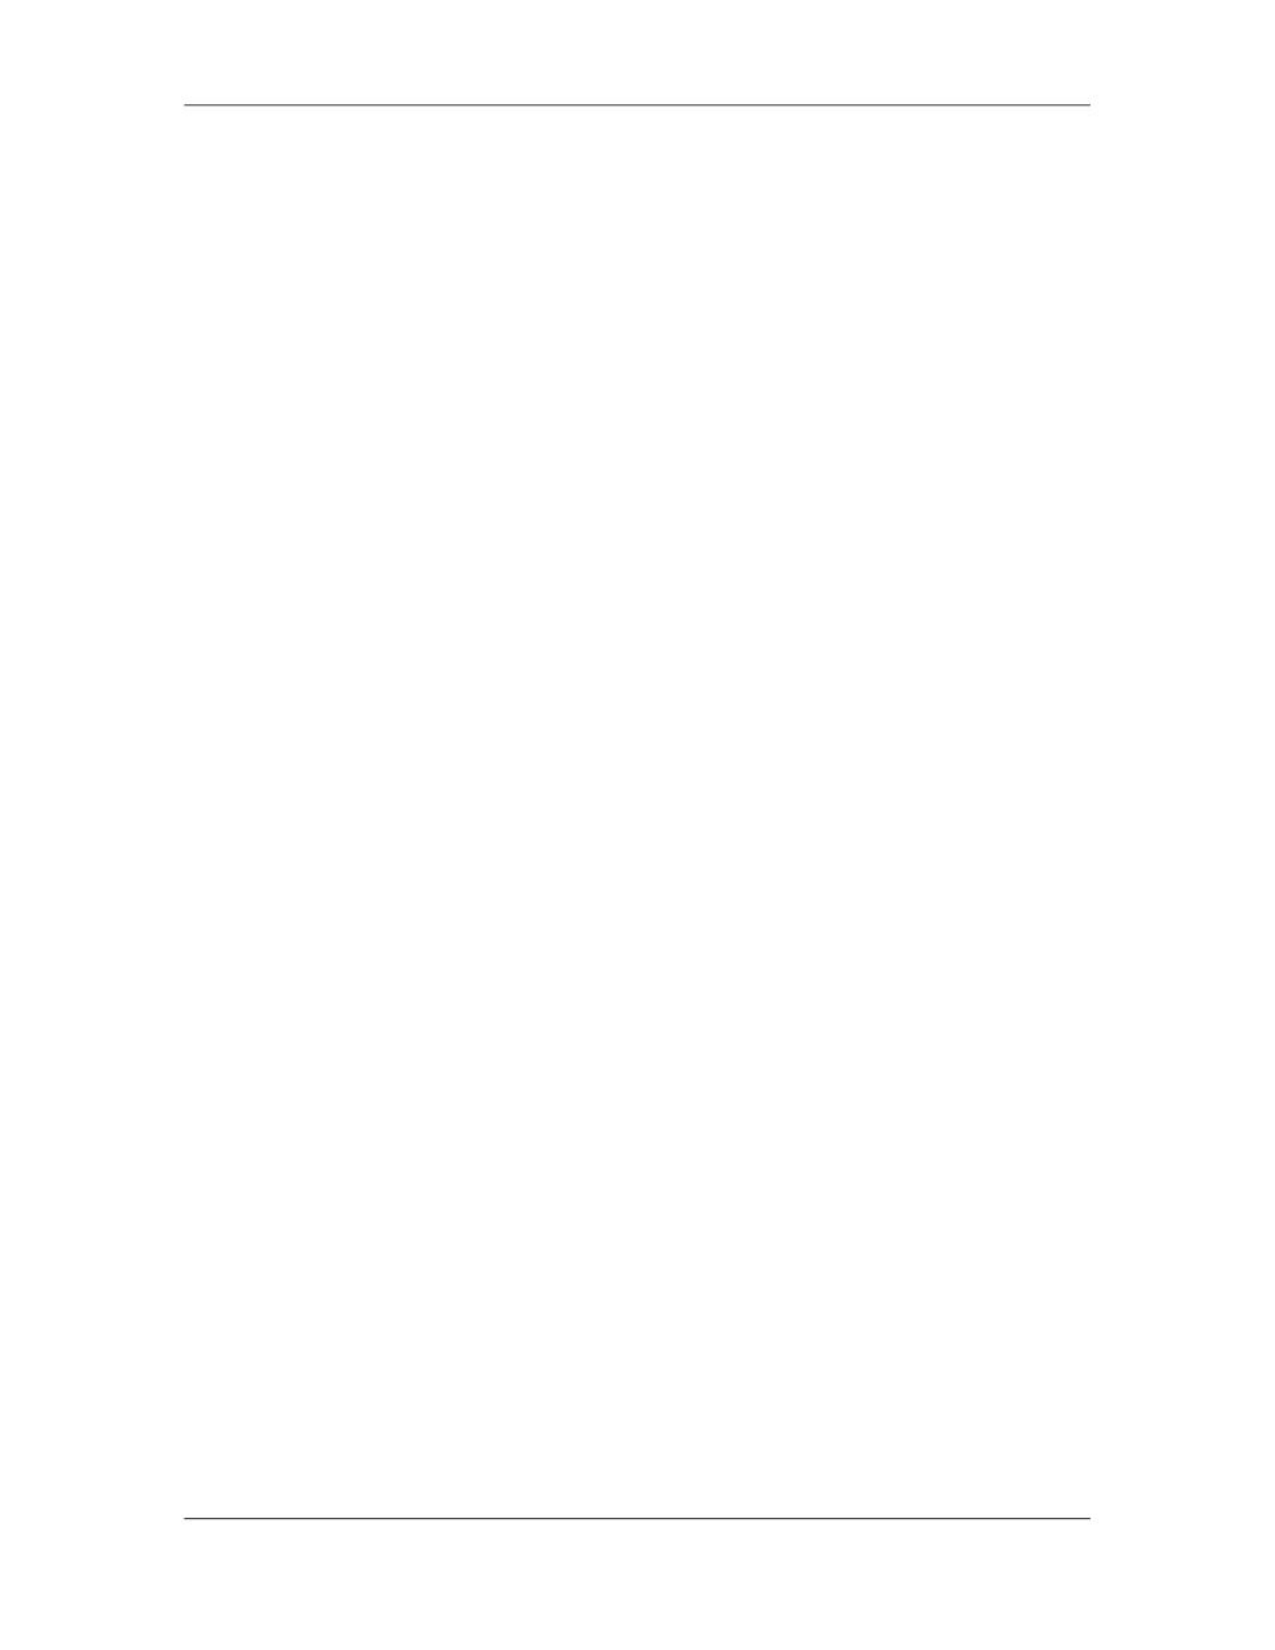

Software Project Management (CS615)

																																																																																																									wait, the more we know, and the more we know, the less likely we are to make

																																																																																																									serious errors in our estimates.

																																																																																																									The second option can work reasonably well, if the current project is quite similar
																																																																																																									to past efforts and other project influences (e.g., the customer, business

																																																																																																									conditions, the SEE, deadlines) are equivalent. Unfortunately, past experience has
																																																																																																									not always been a good indicator of future results.

																																																																																																									The remaining options are viable approaches to software project estimation.

																																																																																																									Ideally, the techniques noted for each option should be applied in tandem; each
																																																																																																									used as a cross-check for the other.

																																																																																																									Software project estimation is a form of problem solving, and in most cases, the

																																																																																																									problem to be solved (i.e., developing a cost and effort estimate for a software
																																																																																																									project) is too complex to be considered in one piece. For this reason, we

																																																																																																									decompose the problem, re-characterizing it as a set of smaller (and hopefully,
																																																																																																									more manageable) problems.

																																																																																																									Following are some points related to project estimation:

																																																																																										•											Estimation is very difficult to do, but is often needed

																																																																																										•											It is created, used or refined during

																																																																																																																								–										Strategic planning

																																																																																																																								–										Feasibility study and/or SOW
																																																																																																																								–										Proposals

																																																																																																																								–										Vendor and sub-contractor evaluation
																																																																																																																								–										Project planning (iteratively)

																																																																																										•											Basic process involves:

																																																																																																																								–										Estimate the size of the product

																																																																																																																								–										Estimate the effort (man-months)
																																																																																																																								–										Estimate the schedule

																																																																																																																								–										NOTE: Not all of these steps are always explicitly performed

																																																																											6.2																	Estimation – A Critical factor

																																																																																																									In a software project, unless you are sure that your estimation is accurate, you
																																																																																																									cannot make much progress.

																																																																																																									Estimation of following factors are essential:

																																																																																																																								–										Cost,

																																																																																																																								–										Effort,

																																																																																						                                                                                                                                 223

																																																																																																																																																																																						© Copyright Virtual University of Pakistan